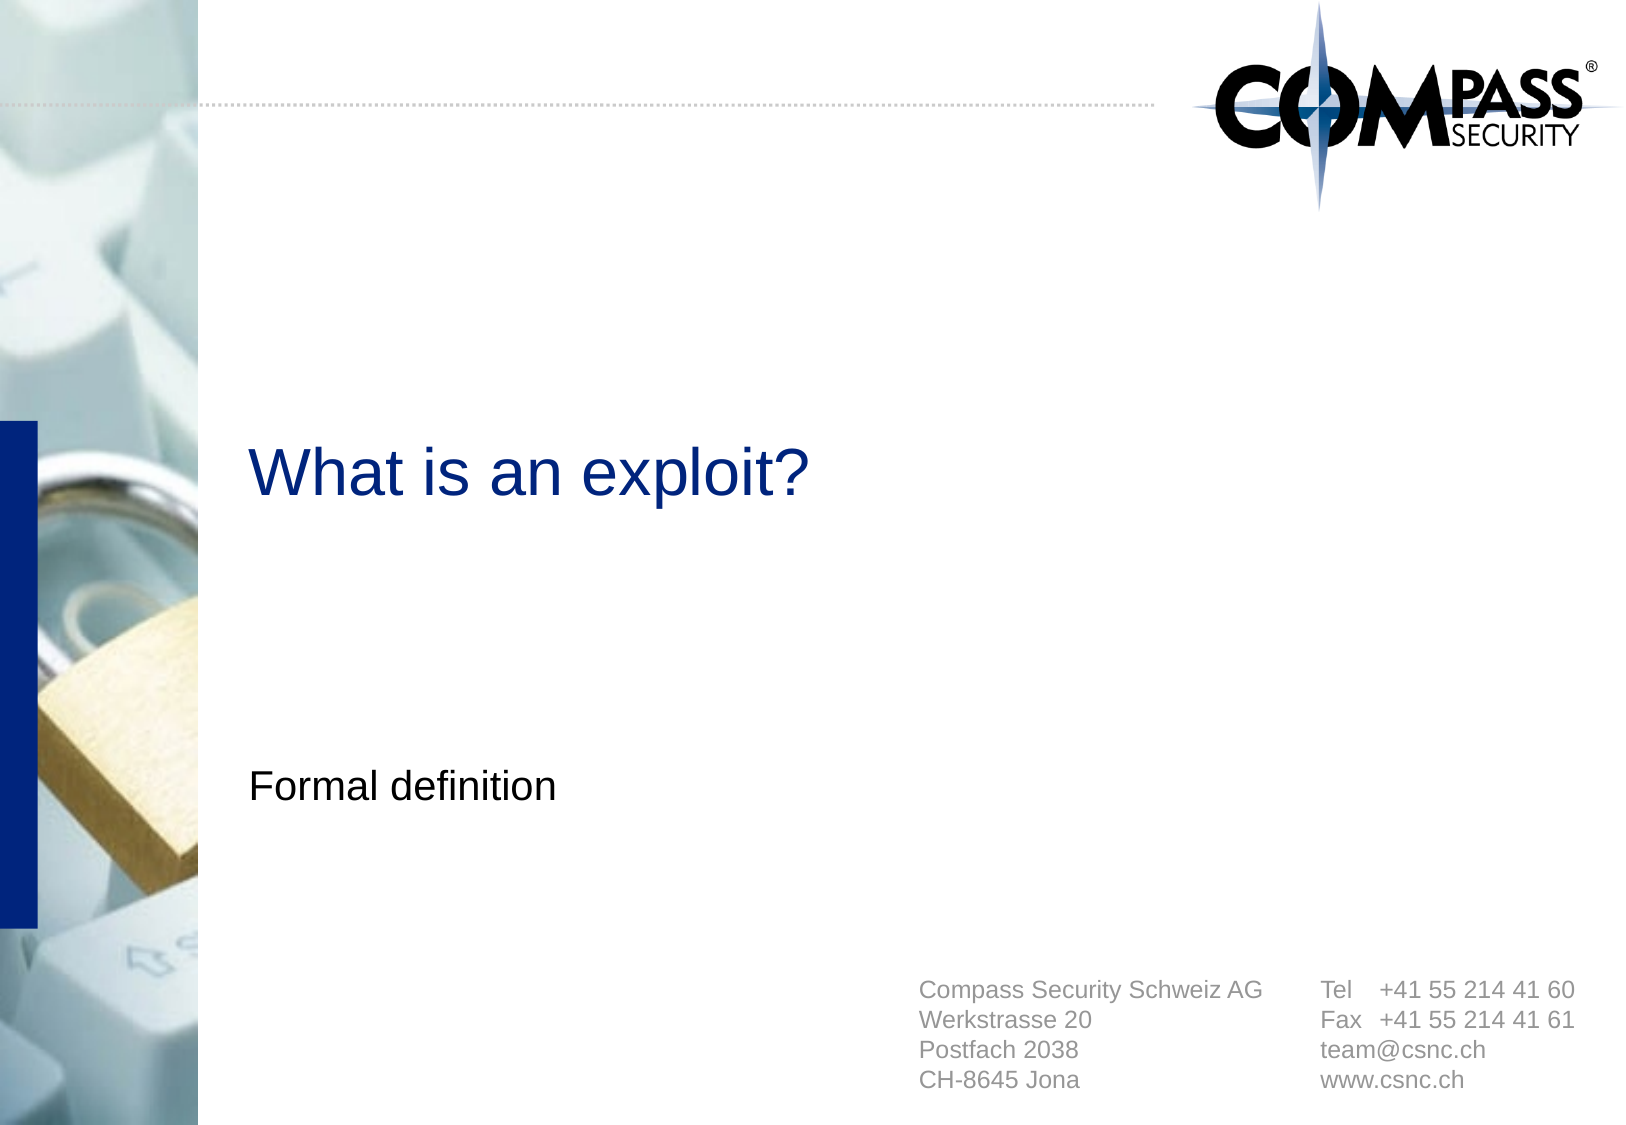

# What is an exploit?
Formal definition